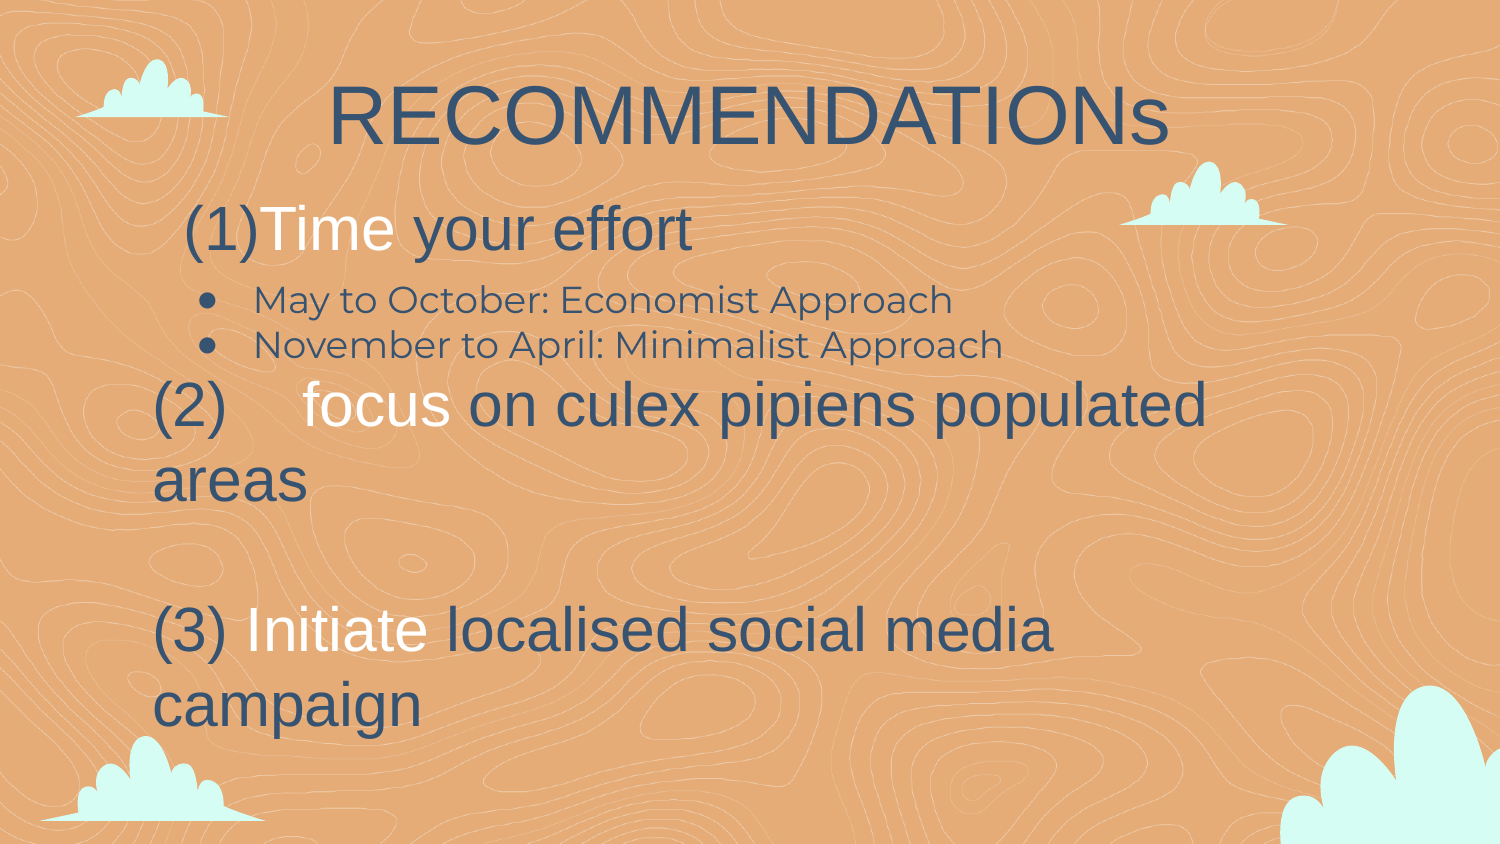

# RECOMMENDATIONs
Time your effort
May to October: Economist Approach
November to April: Minimalist Approach
(2)	focus on culex pipiens populated areas

(3) Initiate localised social media campaign